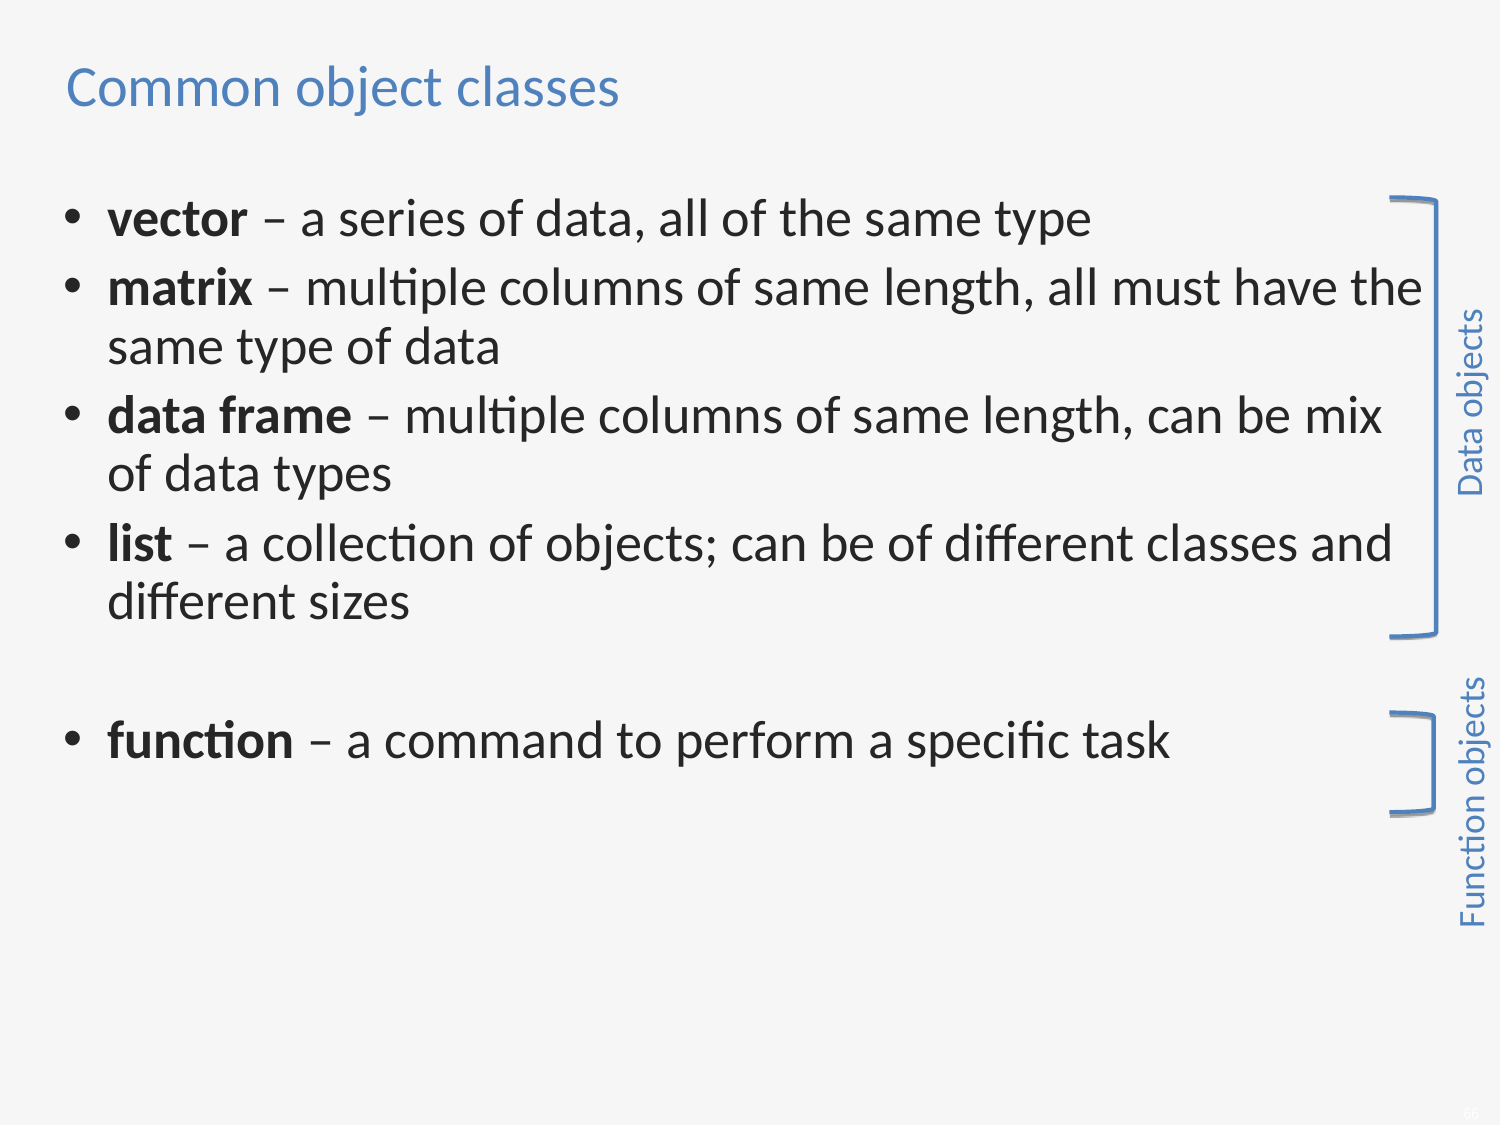

Common object classes
vector – a series of data, all of the same type
matrix – multiple columns of same length, all must have the same type of data
data frame – multiple columns of same length, can be mix of data types
list – a collection of objects; can be of different classes and different sizes

function – a command to perform a specific task

Data objects

Function objects